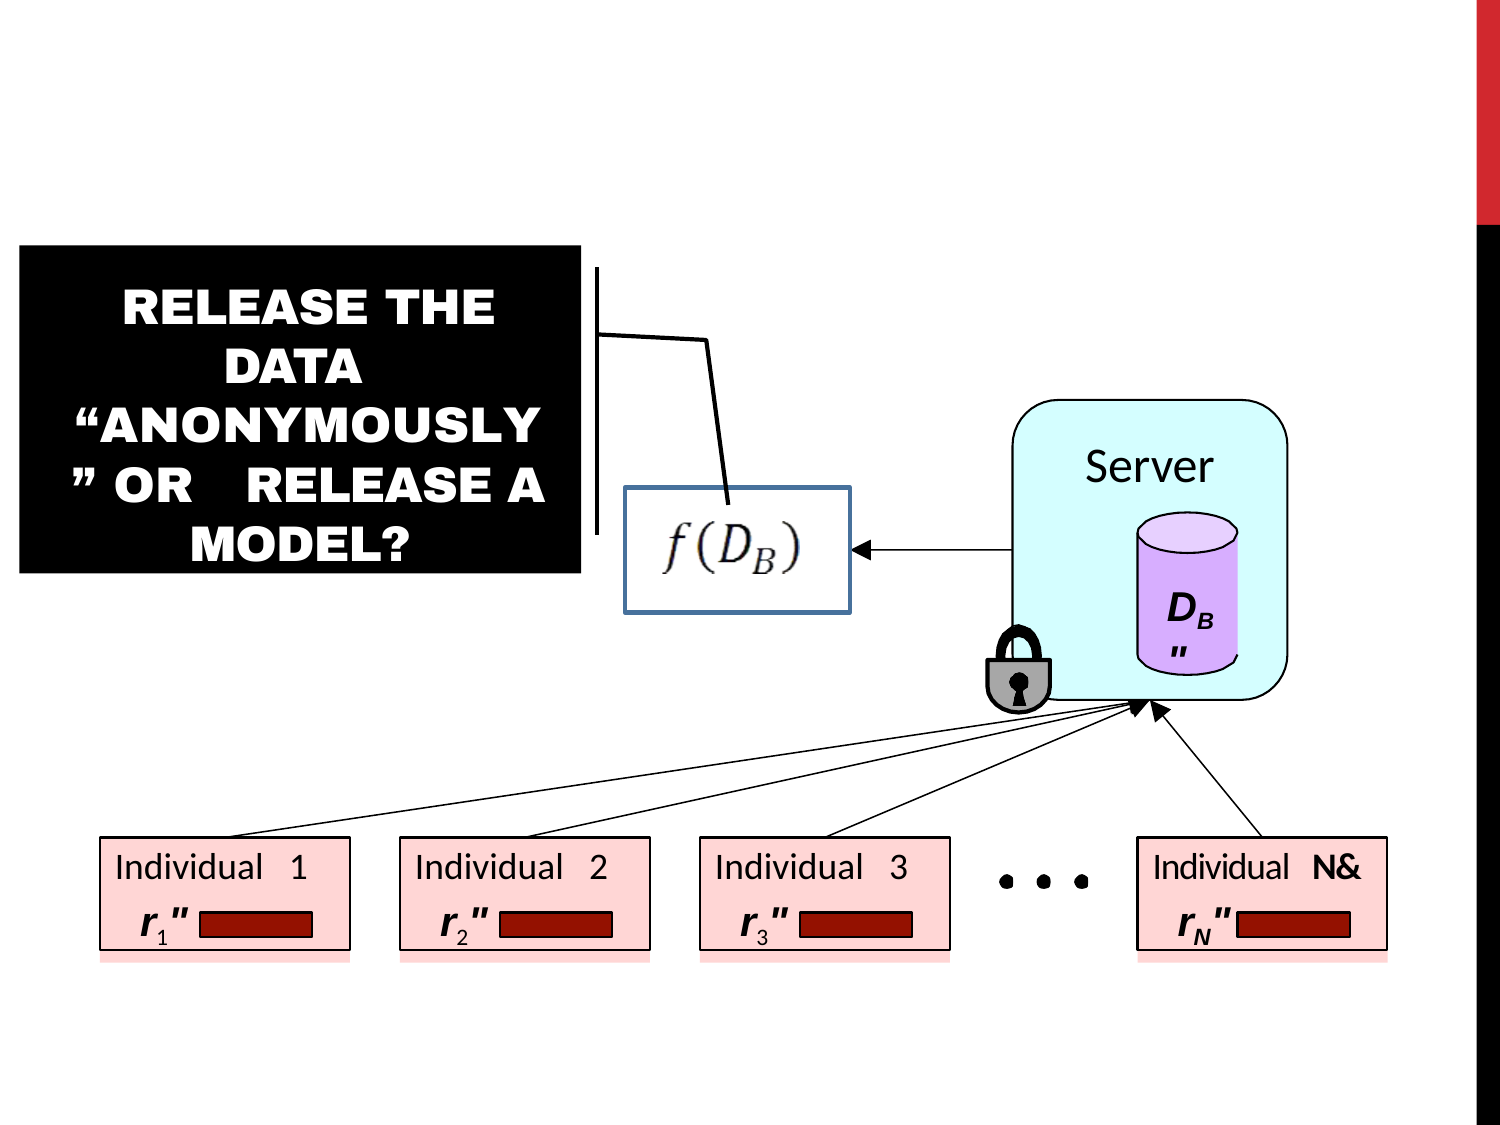

# Release the data   “anonymously” or   release a model?

Server

DB"

Individual   1
r1"

Individual   2
r2"

Individual   3
r3"

Individual   N&
rN"